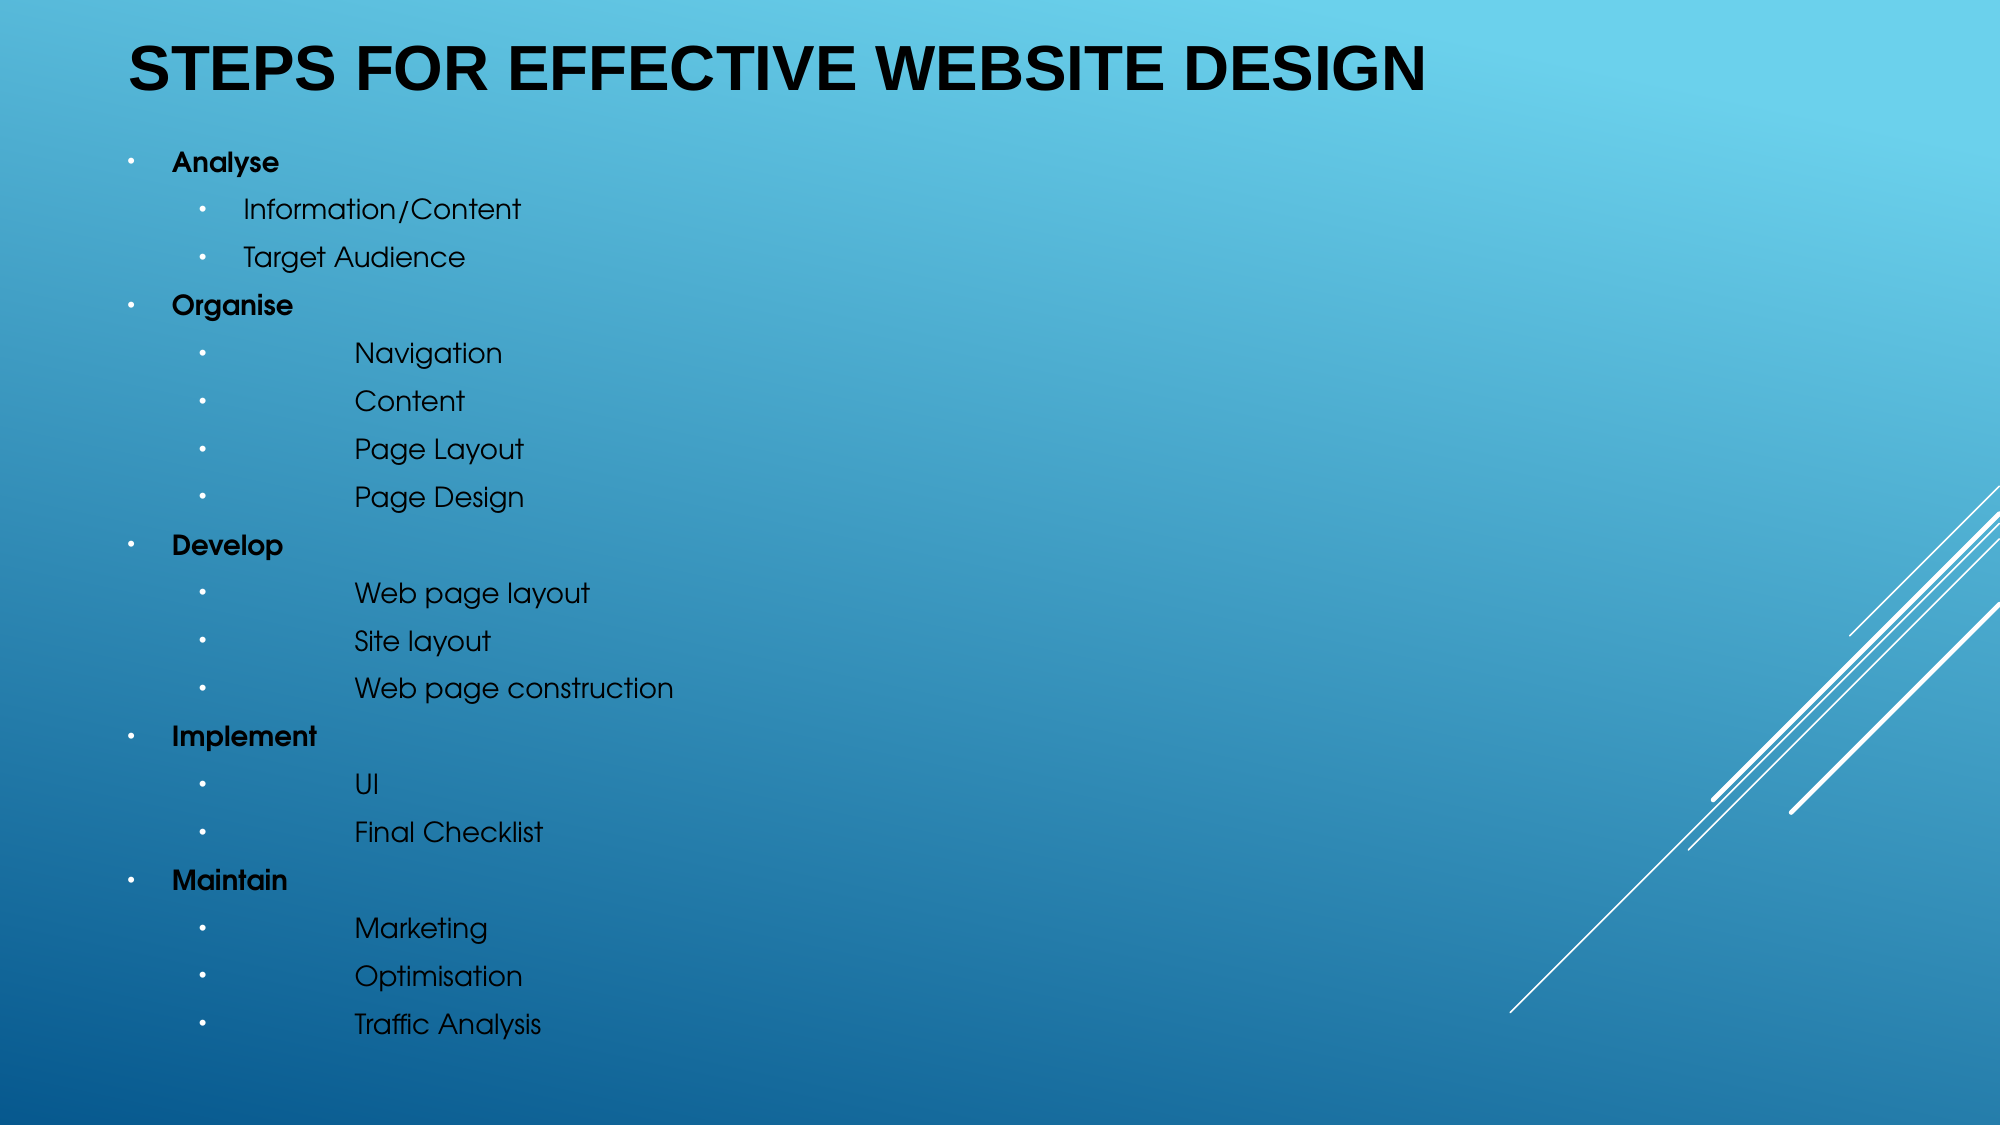

# Steps for effective website design
Analyse
Information/Content
Target Audience
Organise
	Navigation
	Content
	Page Layout
	Page Design
Develop
	Web page layout
	Site layout
	Web page construction
Implement
	UI
	Final Checklist
Maintain
	Marketing
	Optimisation
	Traffic Analysis